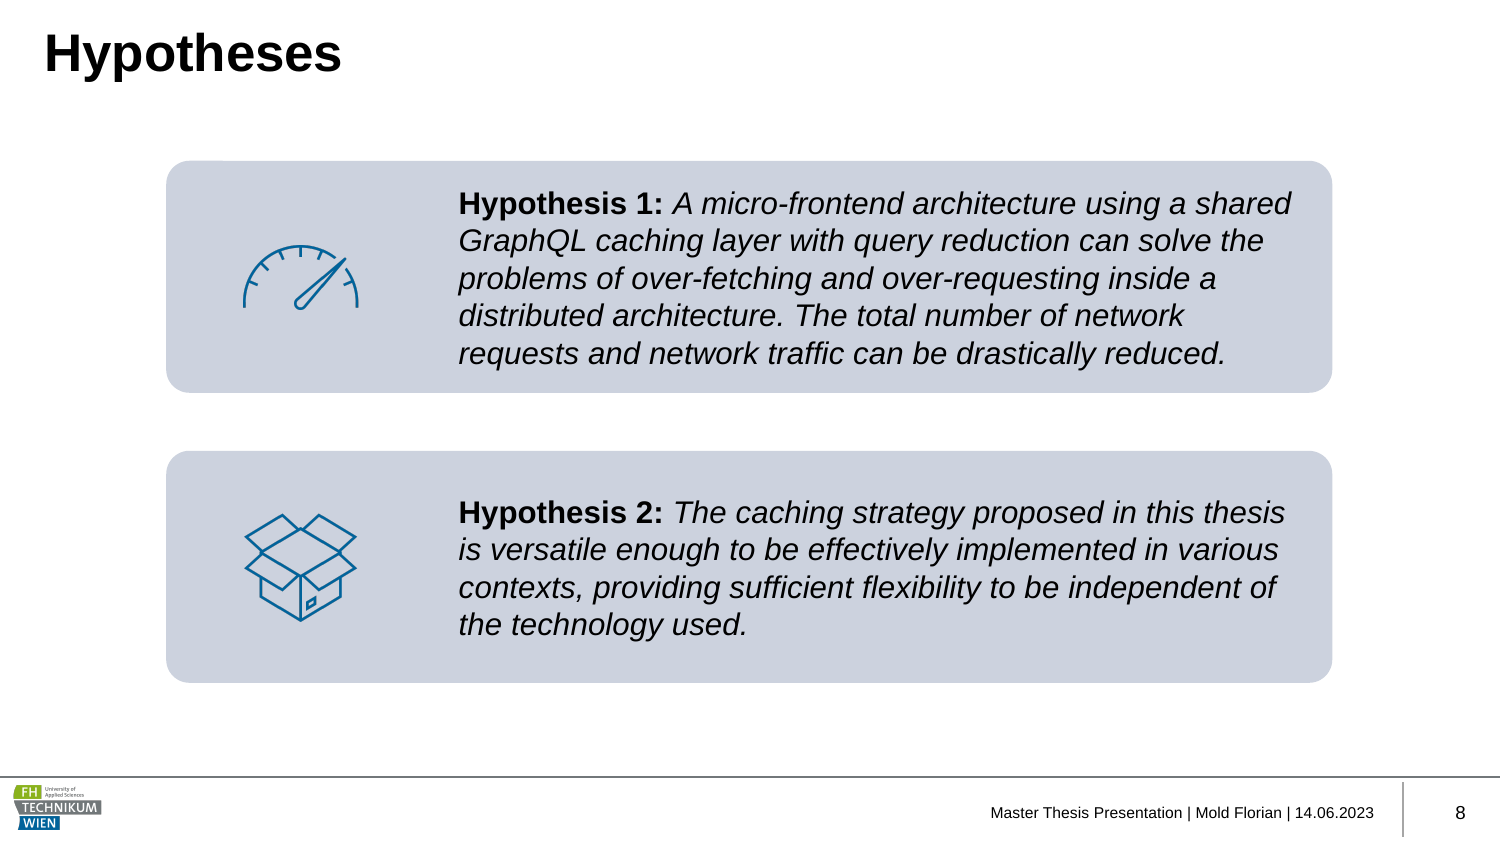

# Hypotheses
Hypothesis 1: A micro-frontend architecture using a shared GraphQL caching layer with query reduction can solve the problems of over-fetching and over-requesting inside a distributed architecture. The total number of network requests and network traffic can be drastically reduced.
Hypothesis 2: The caching strategy proposed in this thesis is versatile enough to be effectively implemented in various contexts, providing sufficient flexibility to be independent of the technology used.
Master Thesis Presentation | Mold Florian | 14.06.2023
8